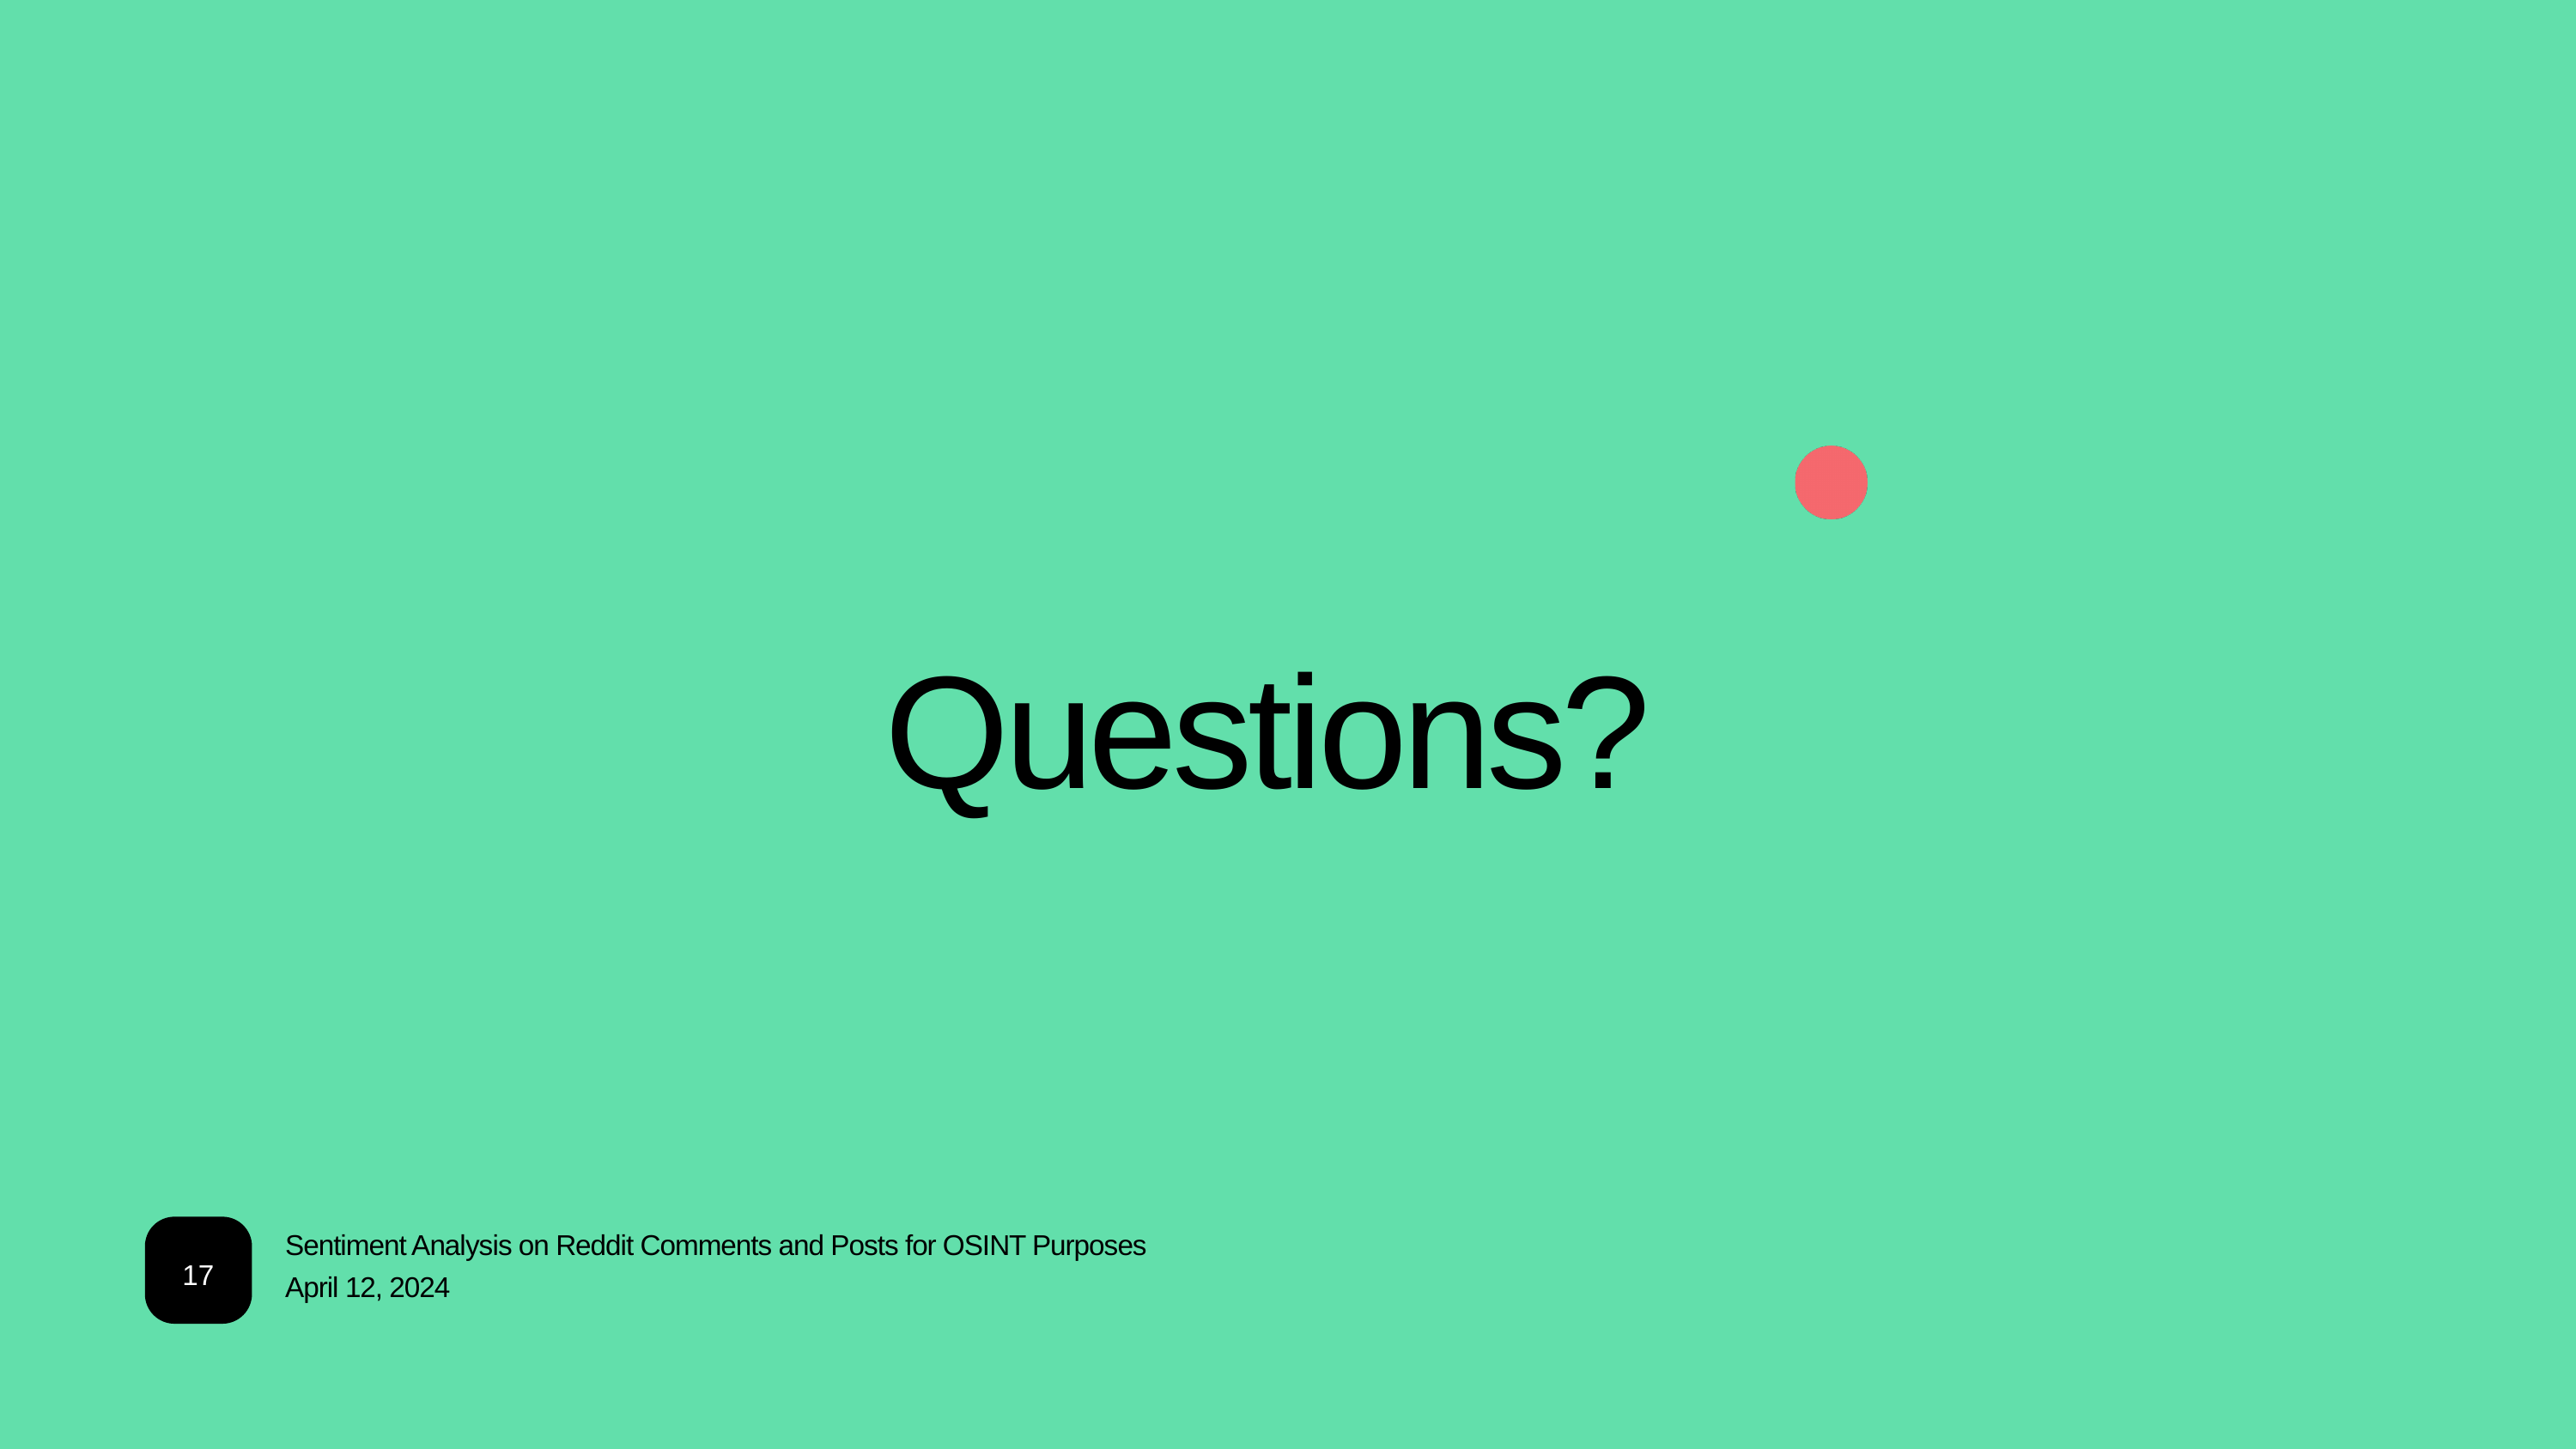

Questions?

Sentiment Analysis on Reddit Comments and Posts for OSINT Purposes
17
April 12, 2024